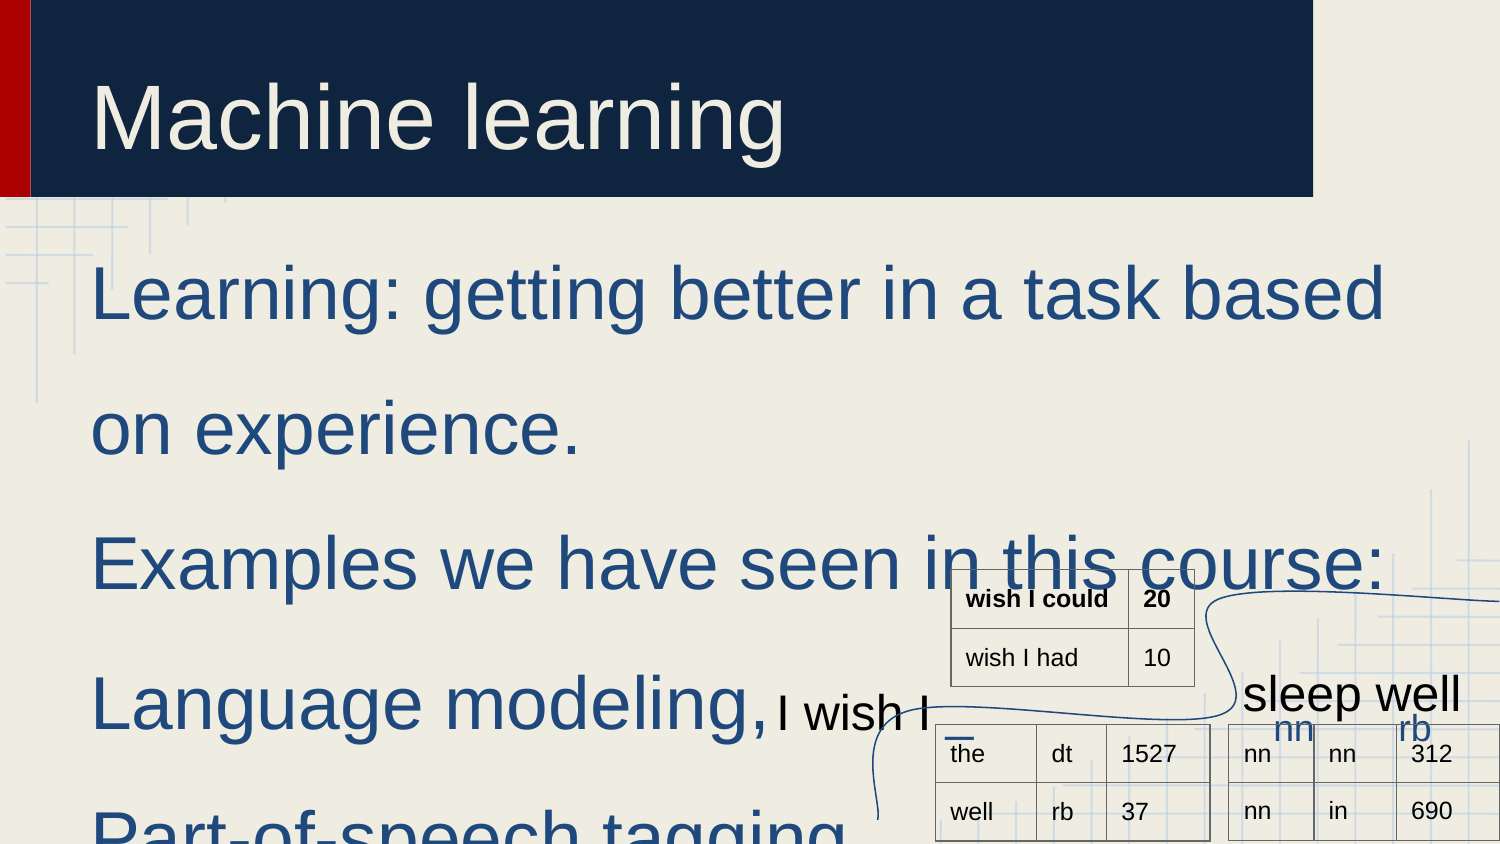

# Machine learning
Learning: getting better in a task based on experience.
Examples we have seen in this course:
| wish I could | 20 |
| --- | --- |
| wish I had | 10 |

Language modeling,
Part-of-speech tagging
sleep well
I wish I _
nn        rb
| the | dt | 1527 |
| --- | --- | --- |
| well | rb | 37 |
| nn | nn | 312 |
| --- | --- | --- |
| nn | in | 690 |